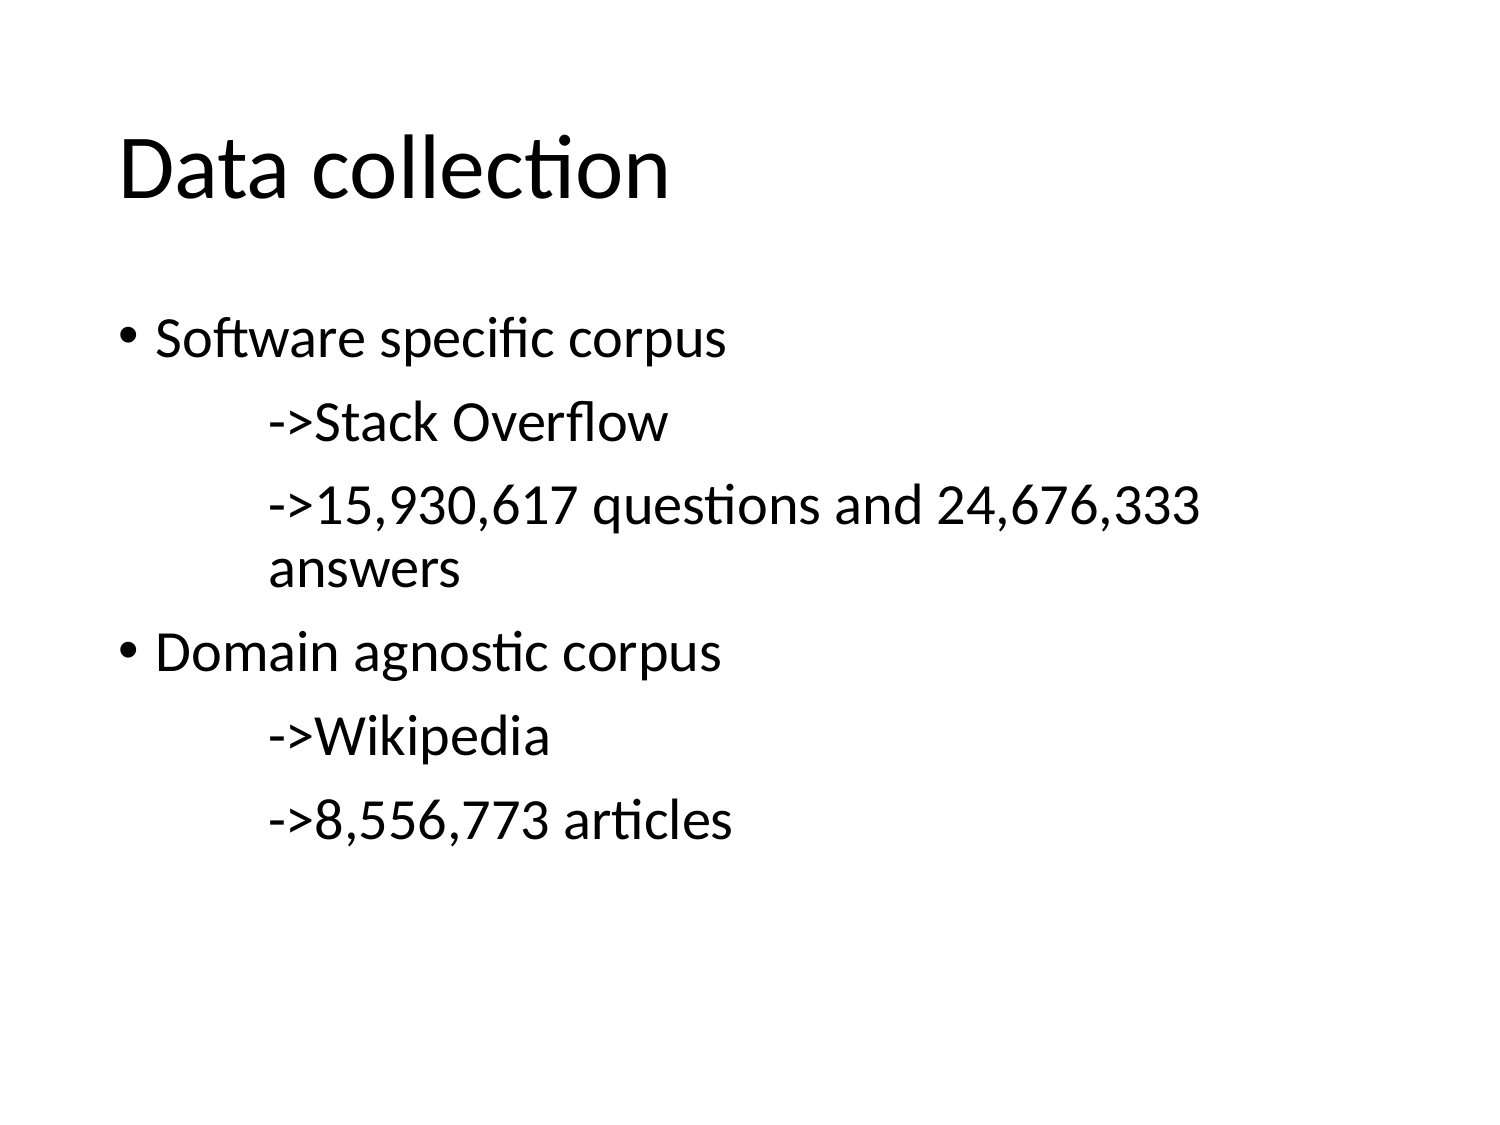

# Data collection
Software specific corpus
	->Stack Overflow
	->15,930,617 questions and 24,676,333 		answers
Domain agnostic corpus
	->Wikipedia
	->8,556,773 articles